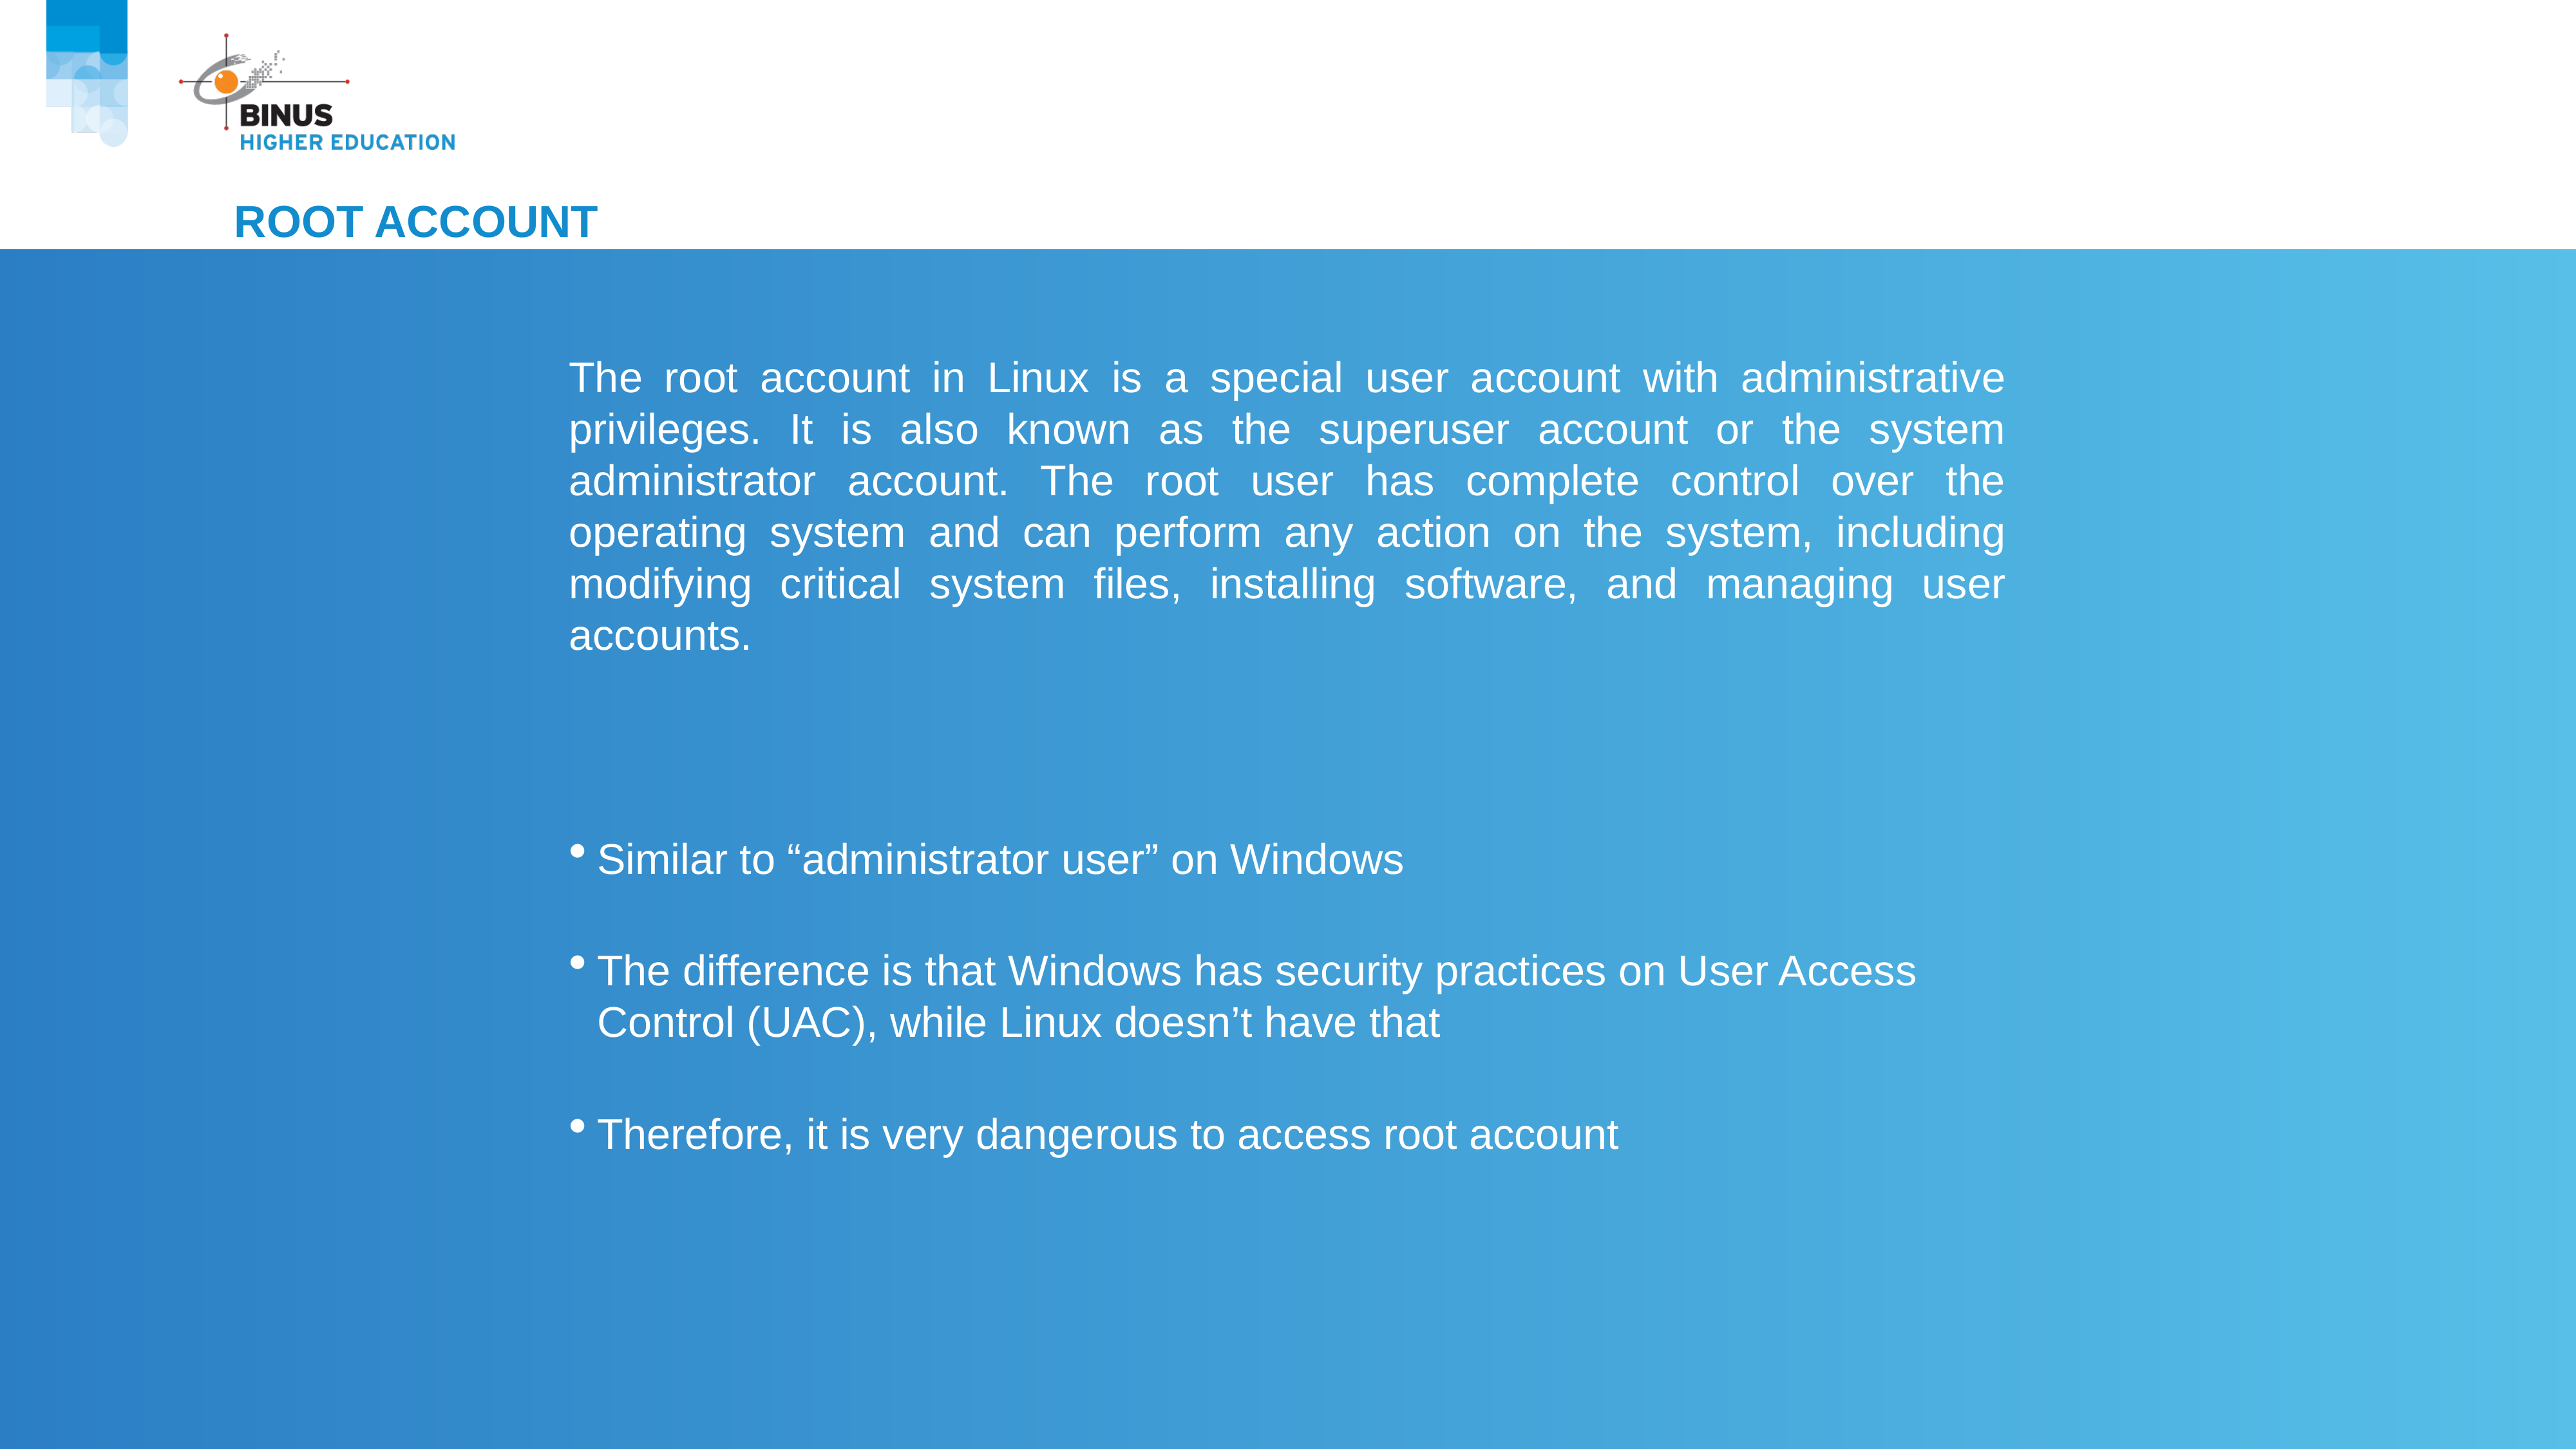

# Root Account

The root account in Linux is a special user account with administrative privileges. It is also known as the superuser account or the system administrator account. The root user has complete control over the operating system and can perform any action on the system, including modifying critical system files, installing software, and managing user accounts.

Similar to “administrator user” on Windows
The difference is that Windows has security practices on User Access Control (UAC), while Linux doesn’t have that
Therefore, it is very dangerous to access root account